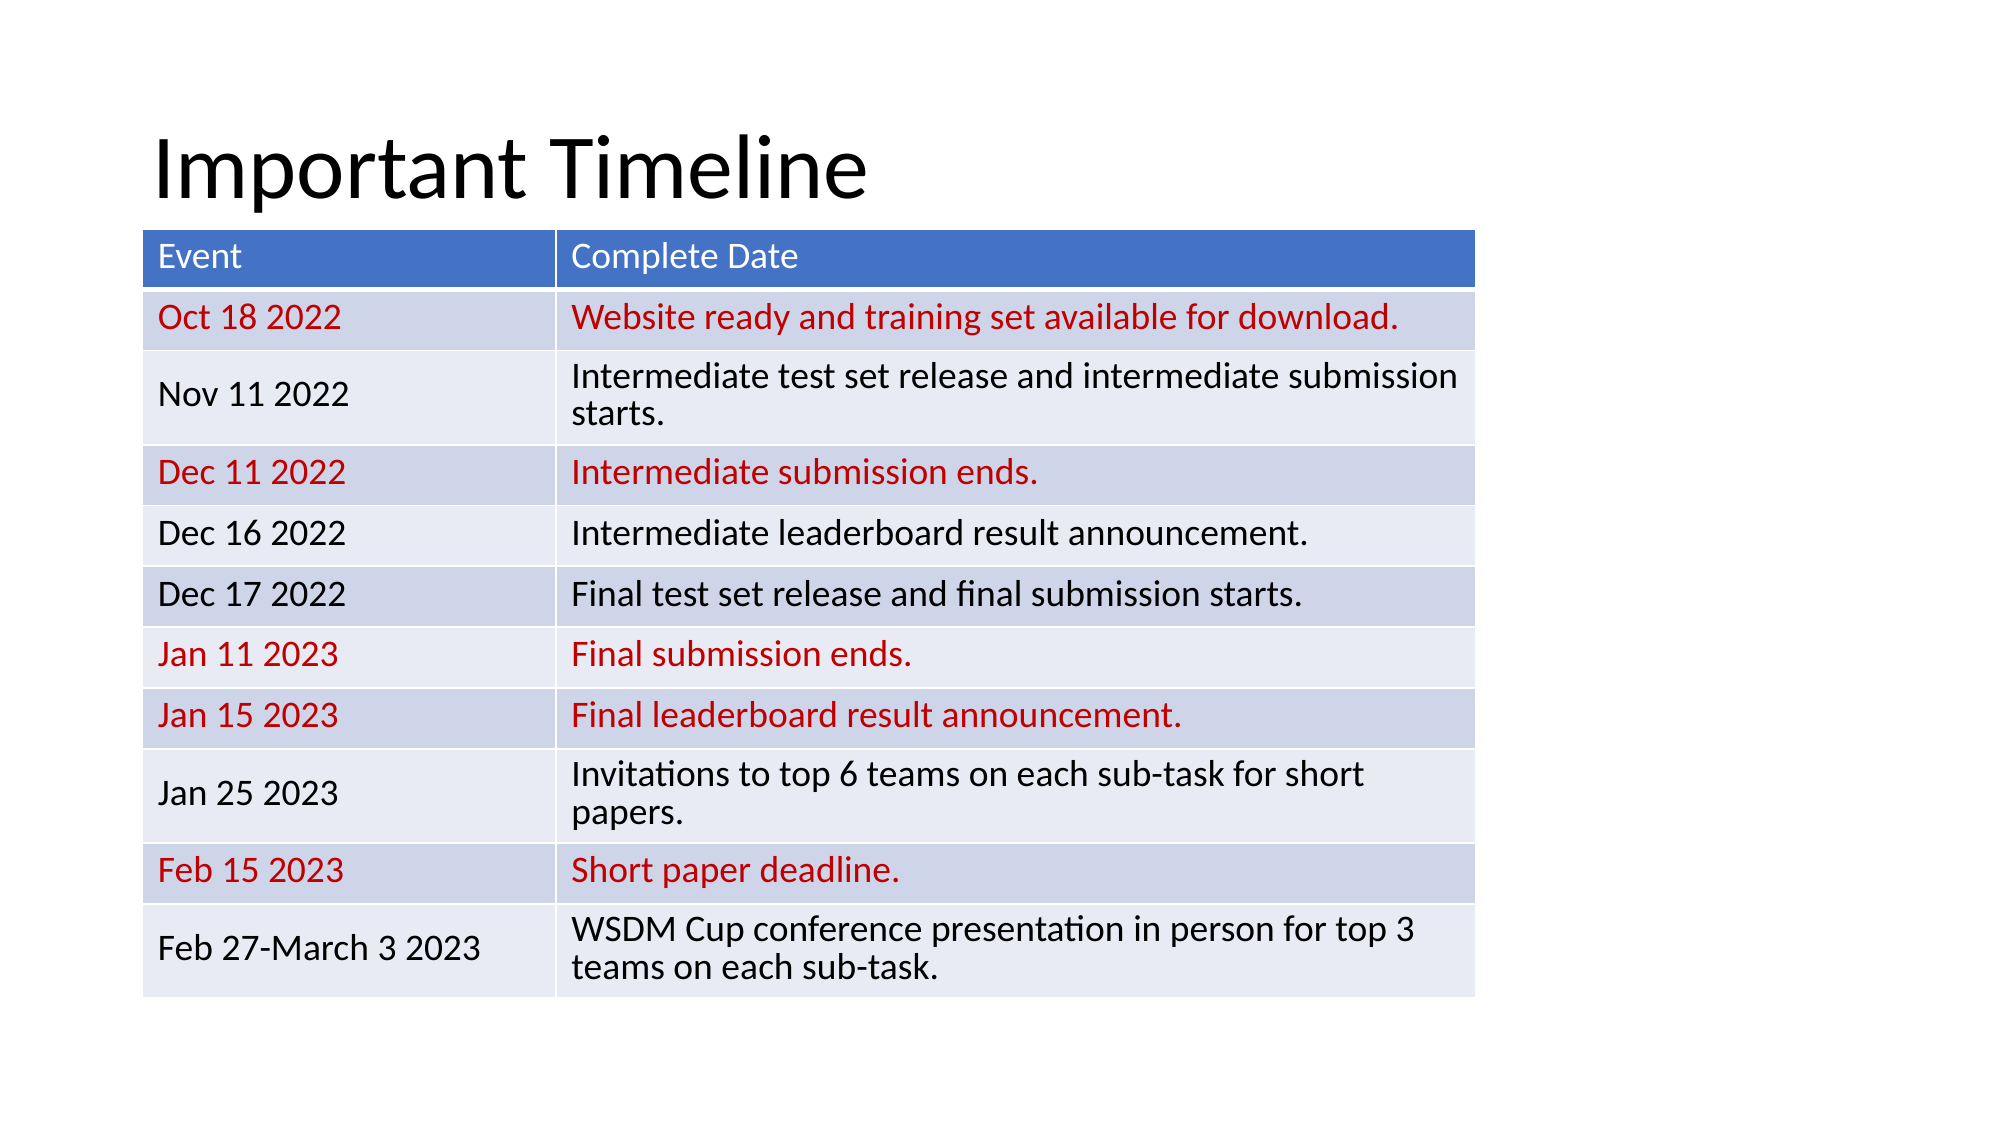

# Important Timeline
| Event | Complete Date |
| --- | --- |
| Oct 18 2022 | Website ready and training set available for download. |
| Nov 11 2022 | Intermediate test set release and intermediate submission starts. |
| Dec 11 2022 | Intermediate submission ends. |
| Dec 16 2022 | Intermediate leaderboard result announcement. |
| Dec 17 2022 | Final test set release and final submission starts. |
| Jan 11 2023 | Final submission ends. |
| Jan 15 2023 | Final leaderboard result announcement. |
| Jan 25 2023 | Invitations to top 6 teams on each sub-task for short papers. |
| Feb 15 2023 | Short paper deadline. |
| Feb 27-March 3 2023 | WSDM Cup conference presentation in person for top 3 teams on each sub-task. |